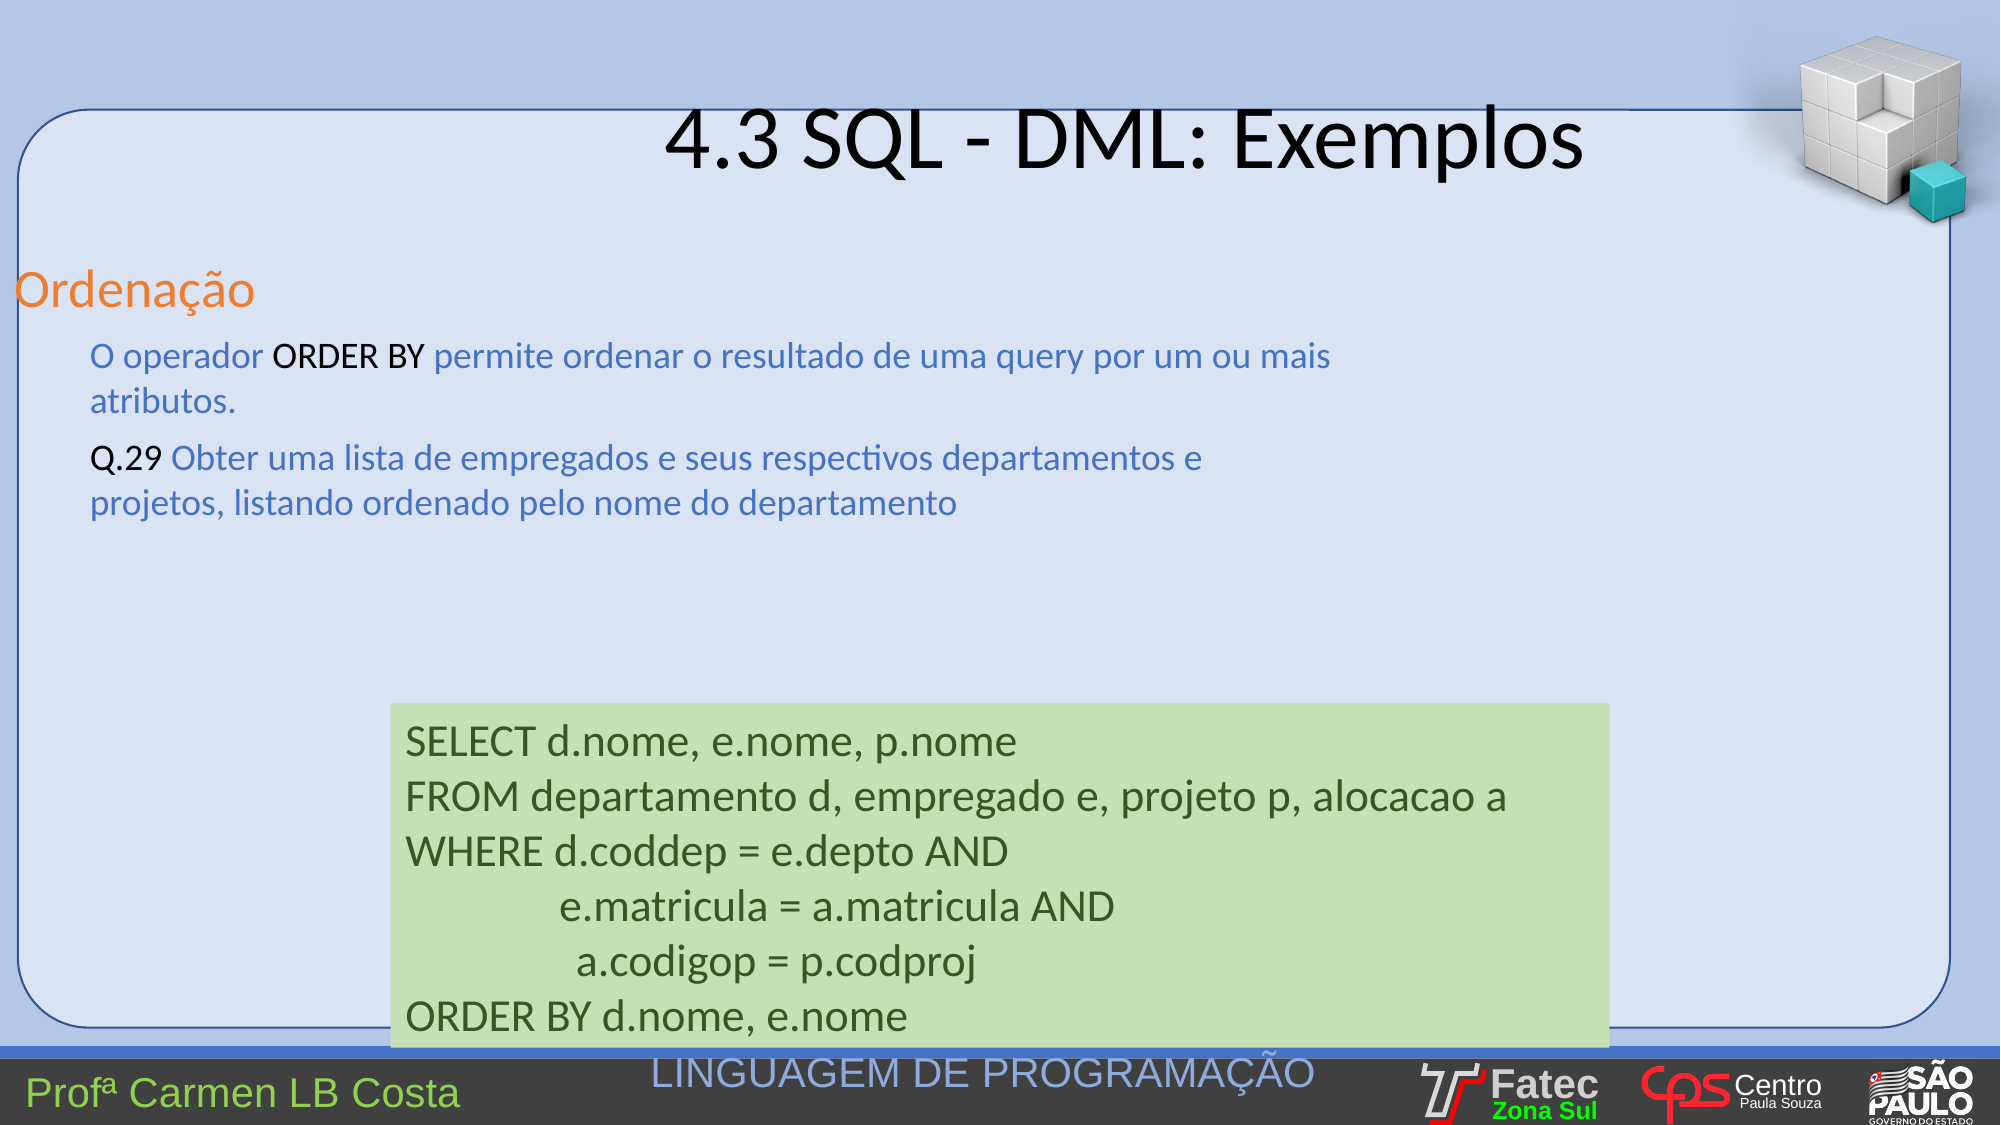

4.3 SQL - DML: Exemplos
Ordenação

O operador ORDER BY permite ordenar o resultado de uma query por um ou mais atributos.

Q.29 Obter uma lista de empregados e seus respectivos departamentos e projetos, listando ordenado pelo nome do departamento
SELECT d.nome, e.nome, p.nome
FROM departamento d, empregado e, projeto p, alocacao a
WHERE d.coddep = e.depto AND
               e.matricula = a.matricula AND
	  a.codigop = p.codproj
ORDER BY d.nome, e.nome